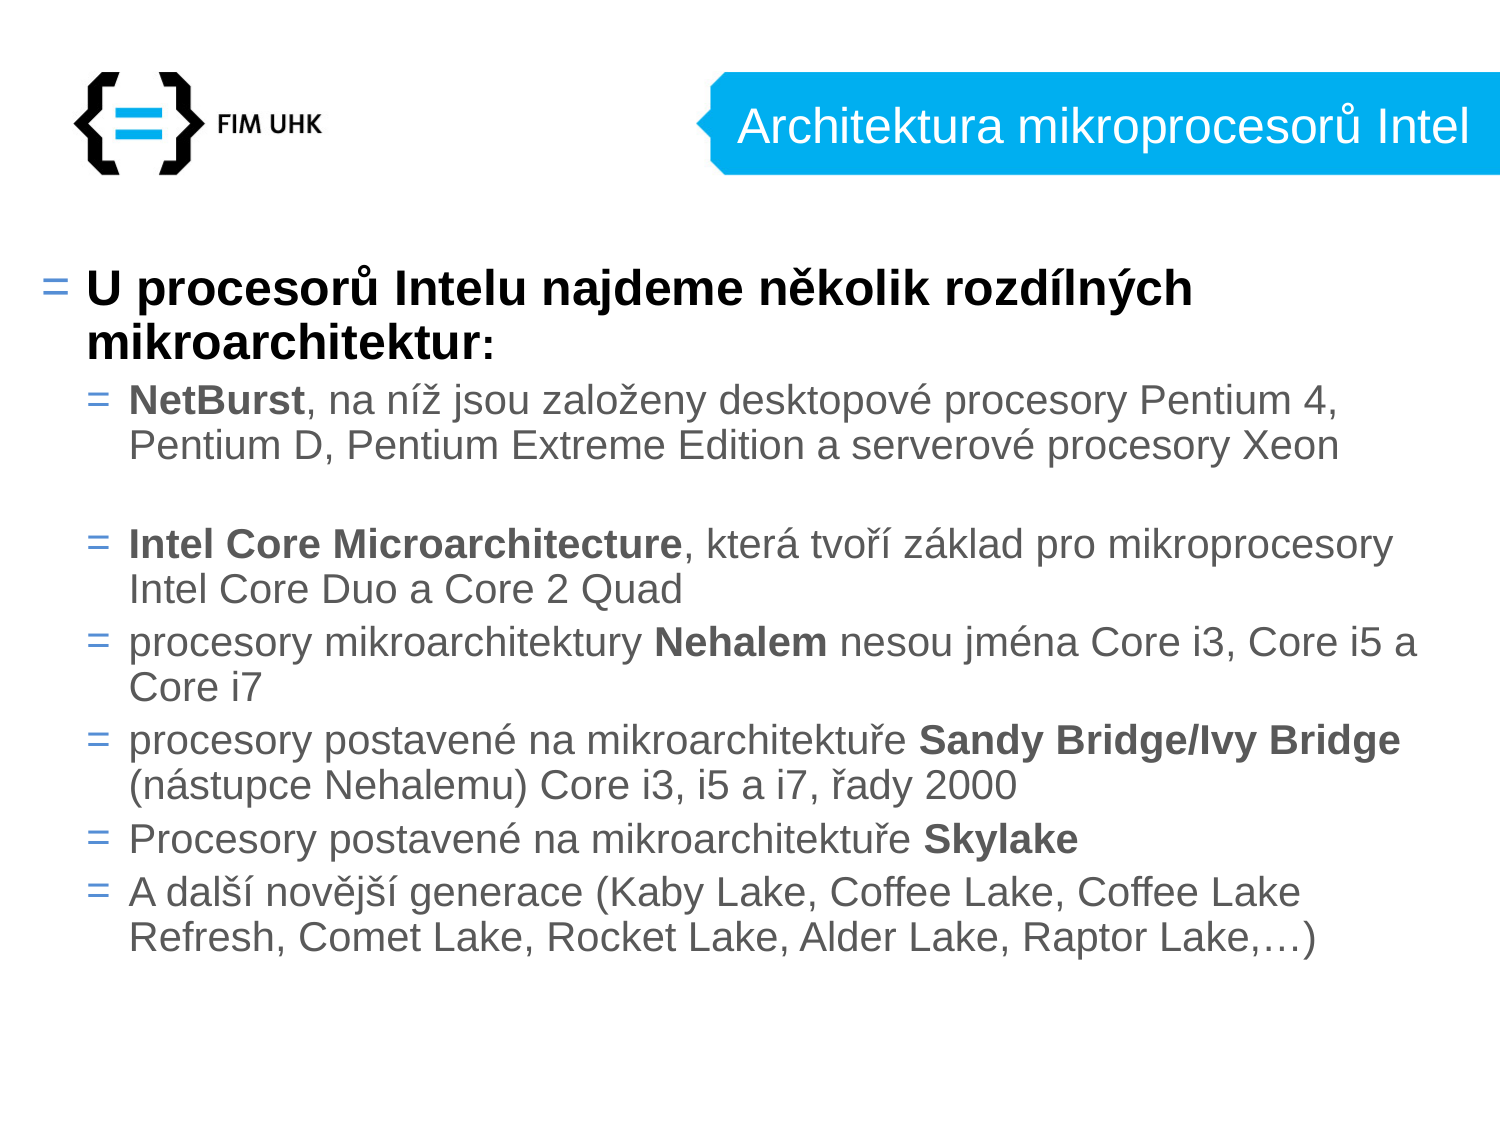

# Architektura mikroprocesorů Intel
U procesorů Intelu najdeme několik rozdílných mikroarchitektur:
NetBurst, na níž jsou založeny desktopové procesory Pentium 4, Pentium D, Pentium Extreme Edition a serverové procesory Xeon
Intel Core Microarchitecture, která tvoří základ pro mikroprocesory Intel Core Duo a Core 2 Quad
procesory mikroarchitektury Nehalem nesou jména Core i3, Core i5 a Core i7
procesory postavené na mikroarchitektuře Sandy Bridge/Ivy Bridge (nástupce Nehalemu) Core i3, i5 a i7, řady 2000
Procesory postavené na mikroarchitektuře Skylake
A další novější generace (Kaby Lake, Coffee Lake, Coffee Lake Refresh, Comet Lake, Rocket Lake, Alder Lake, Raptor Lake,…)